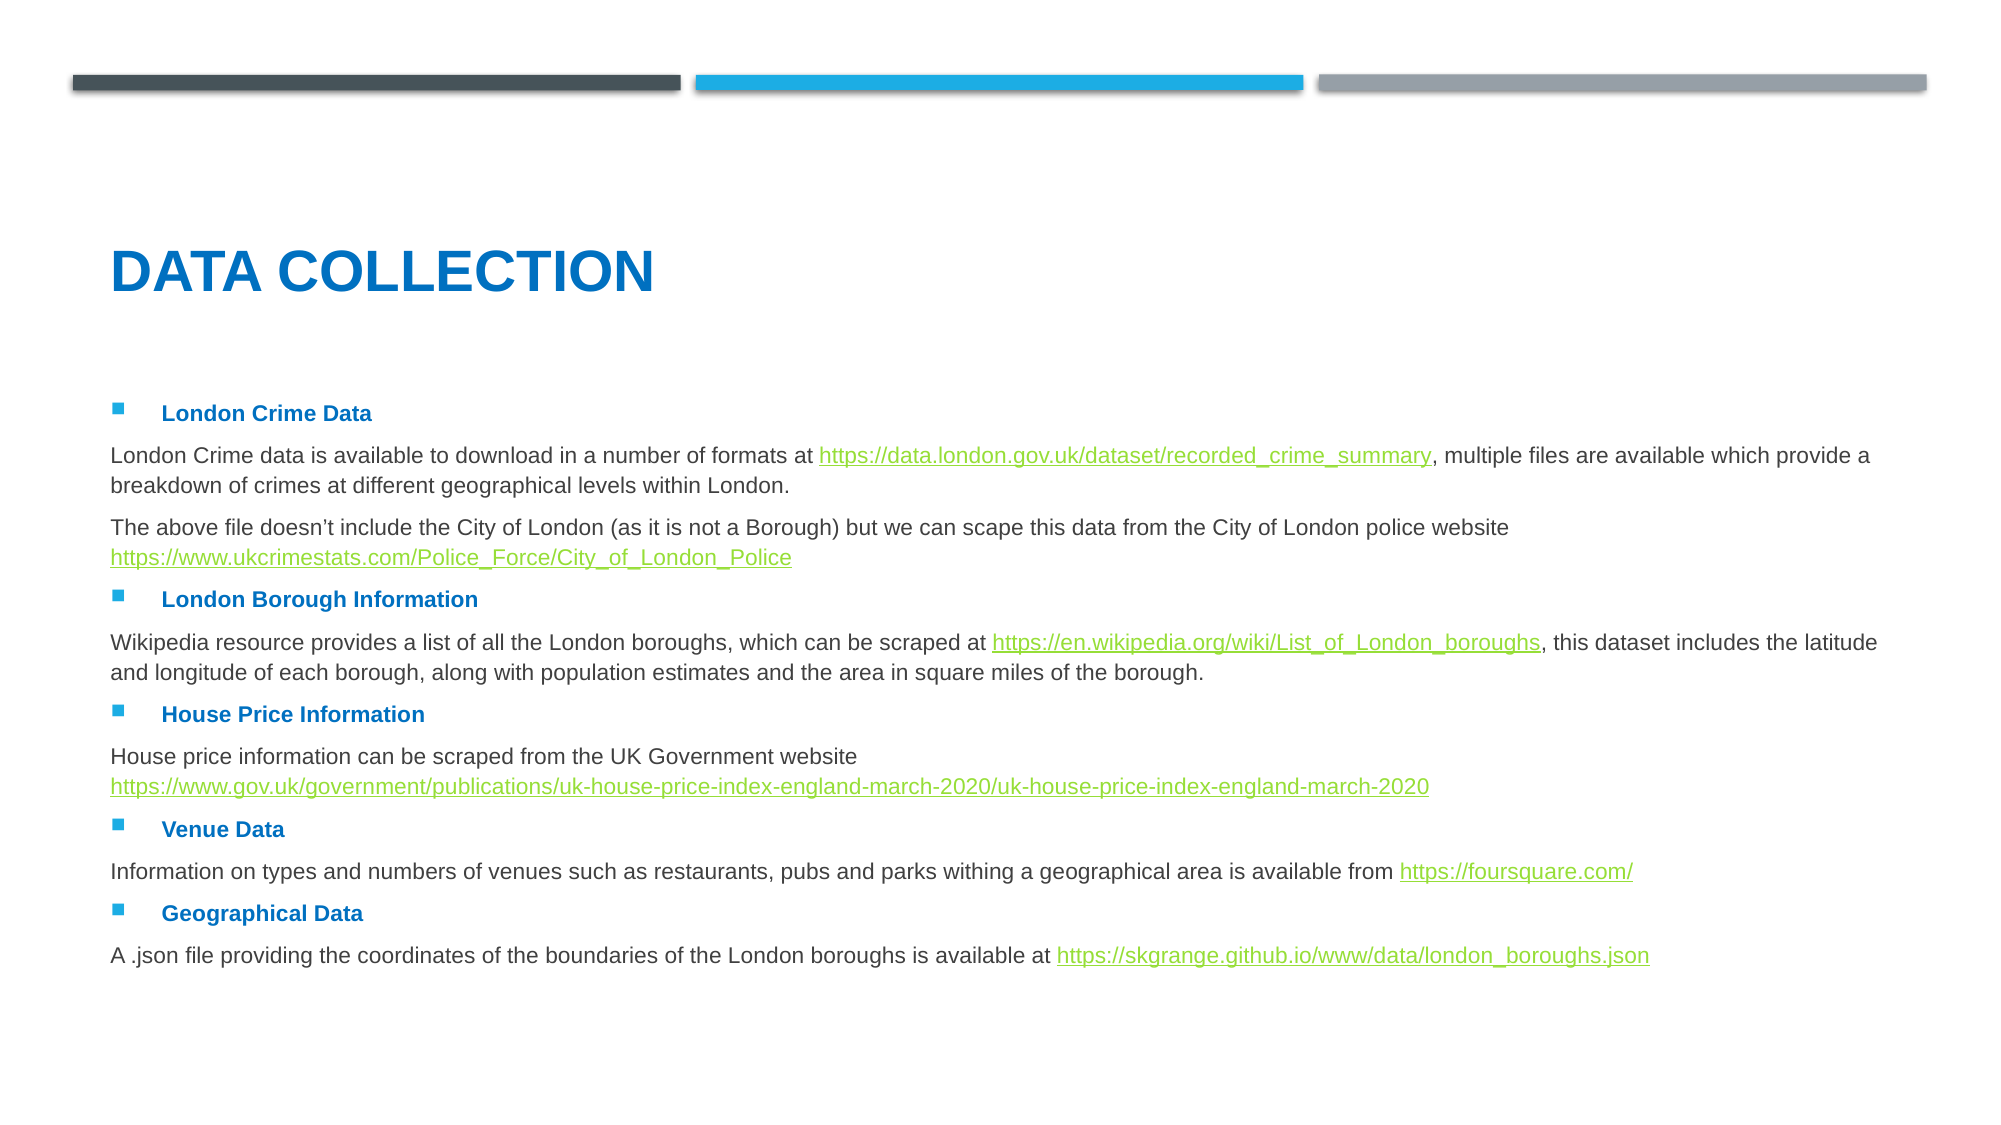

# Data Collection
London Crime Data
London Crime data is available to download in a number of formats at https://data.london.gov.uk/dataset/recorded_crime_summary, multiple files are available which provide a breakdown of crimes at different geographical levels within London.
The above file doesn’t include the City of London (as it is not a Borough) but we can scape this data from the City of London police website https://www.ukcrimestats.com/Police_Force/City_of_London_Police
London Borough Information
Wikipedia resource provides a list of all the London boroughs, which can be scraped at https://en.wikipedia.org/wiki/List_of_London_boroughs, this dataset includes the latitude and longitude of each borough, along with population estimates and the area in square miles of the borough.
House Price Information
House price information can be scraped from the UK Government website https://www.gov.uk/government/publications/uk-house-price-index-england-march-2020/uk-house-price-index-england-march-2020
Venue Data
Information on types and numbers of venues such as restaurants, pubs and parks withing a geographical area is available from https://foursquare.com/
Geographical Data
A .json file providing the coordinates of the boundaries of the London boroughs is available at https://skgrange.github.io/www/data/london_boroughs.json